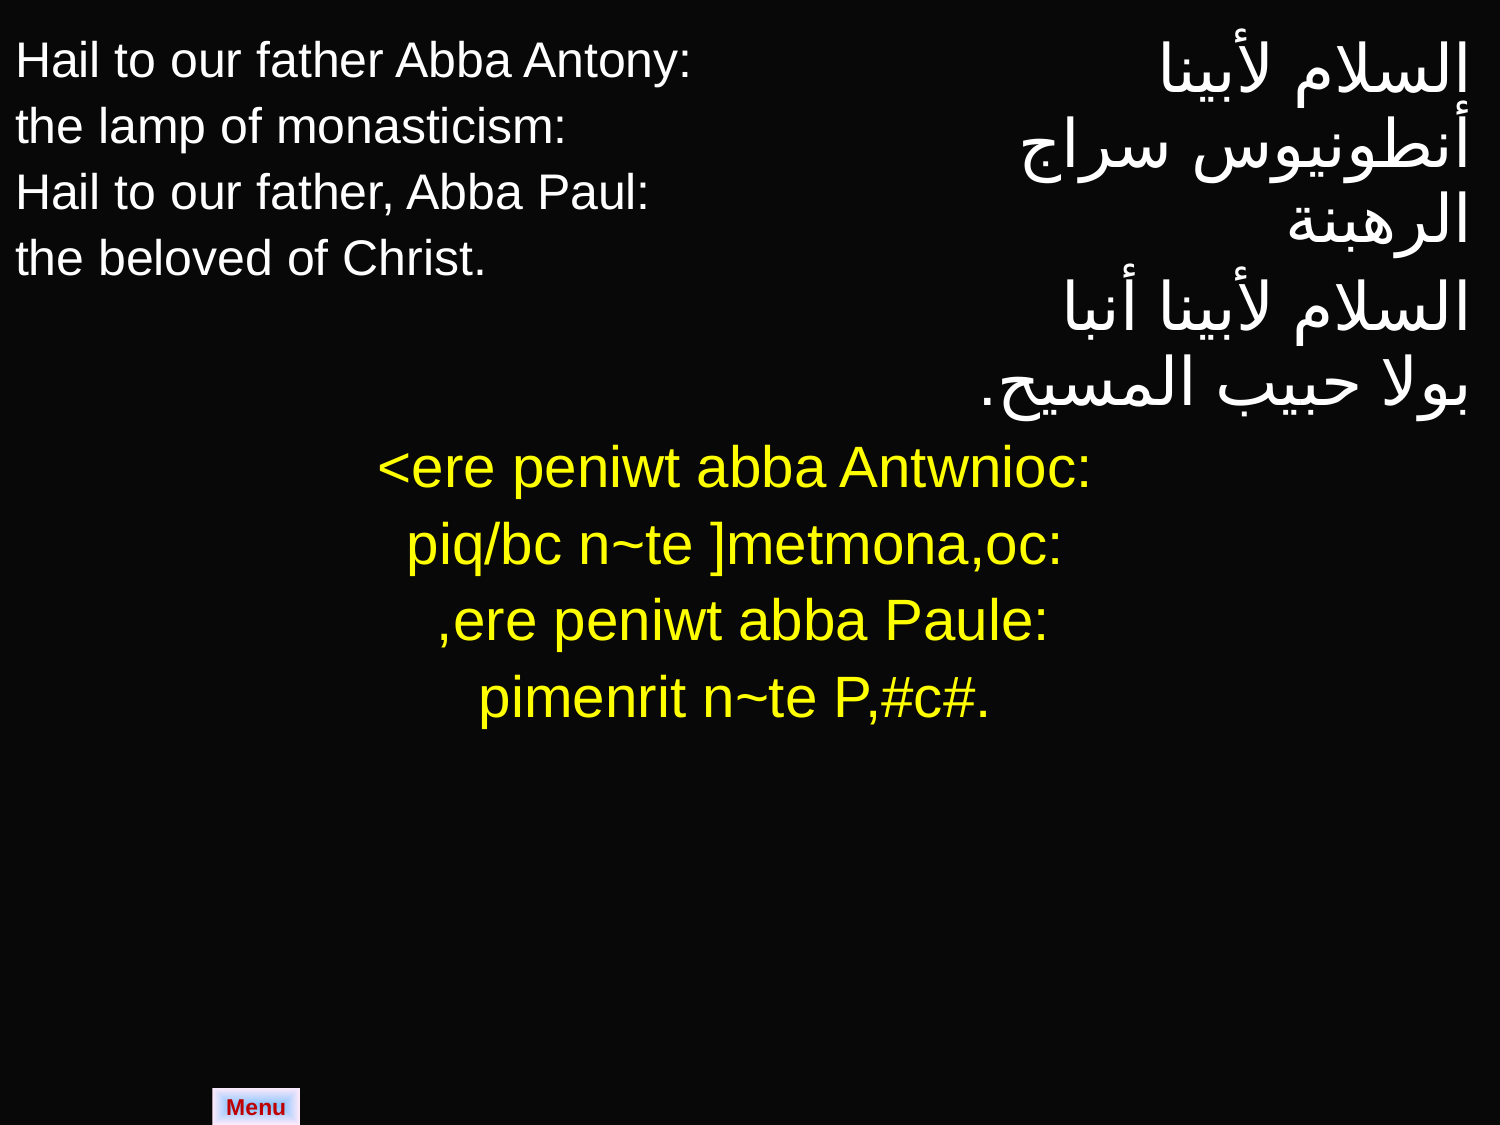

| Hail to our father Abba Antony: the lamp of monasticism: Hail to our father, Abba Paul: the beloved of Christ. | السلام لأبينا أنطونيوس سراج الرهبنة السلام لأبينا أنبا بولا حبيب المسيح. |
| --- | --- |
| <ere peniwt abba Antwnioc: piq/bc n~te ]metmona,oc: ,ere peniwt abba Paule: pimenrit n~te P,#c#. |  |
Menu